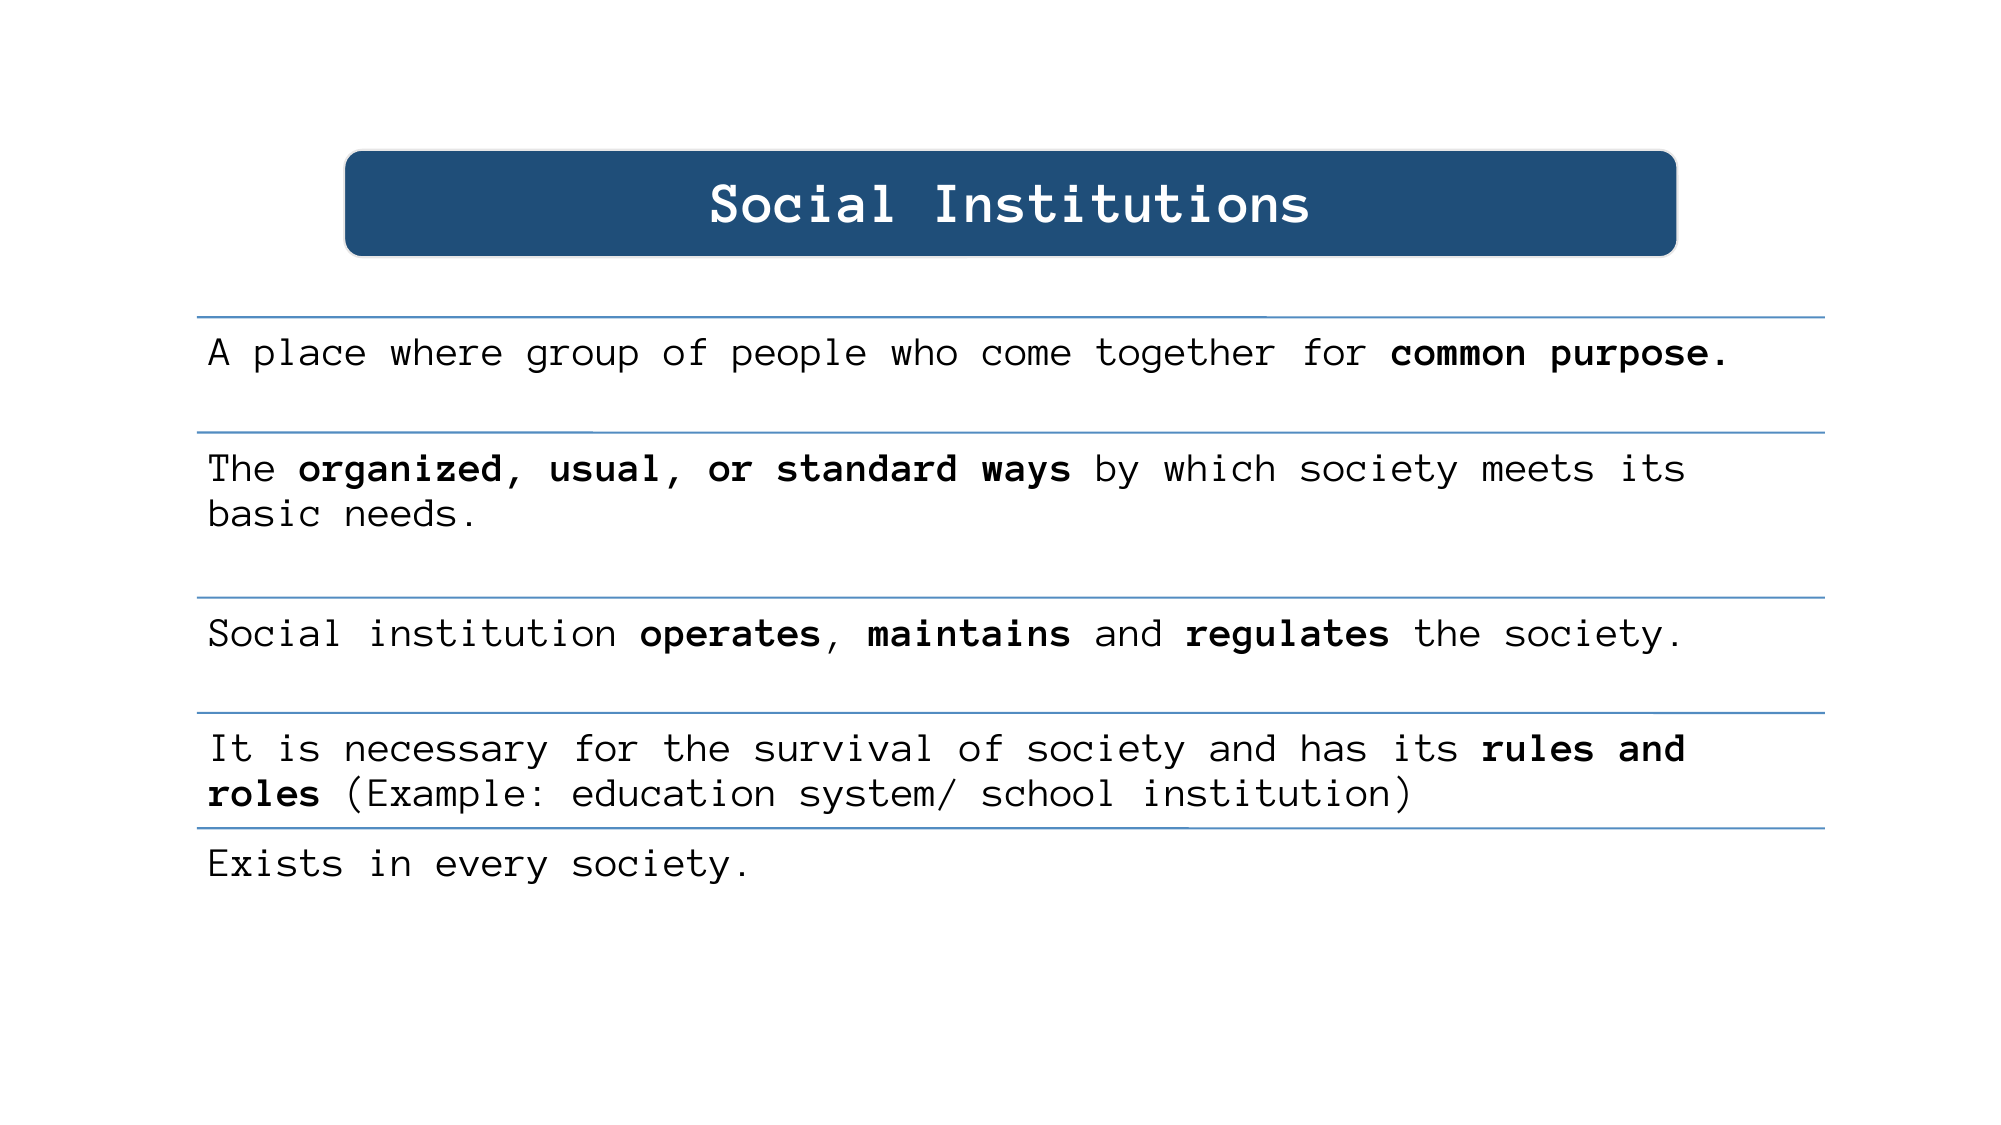

Social Institutions
A place where group of people who come together for common purpose.
The organized, usual, or standard ways by which society meets its basic needs.
Social institution operates, maintains and regulates the society.
It is necessary for the survival of society and has its rules and roles (Example: education system/ school institution)
Exists in every society.